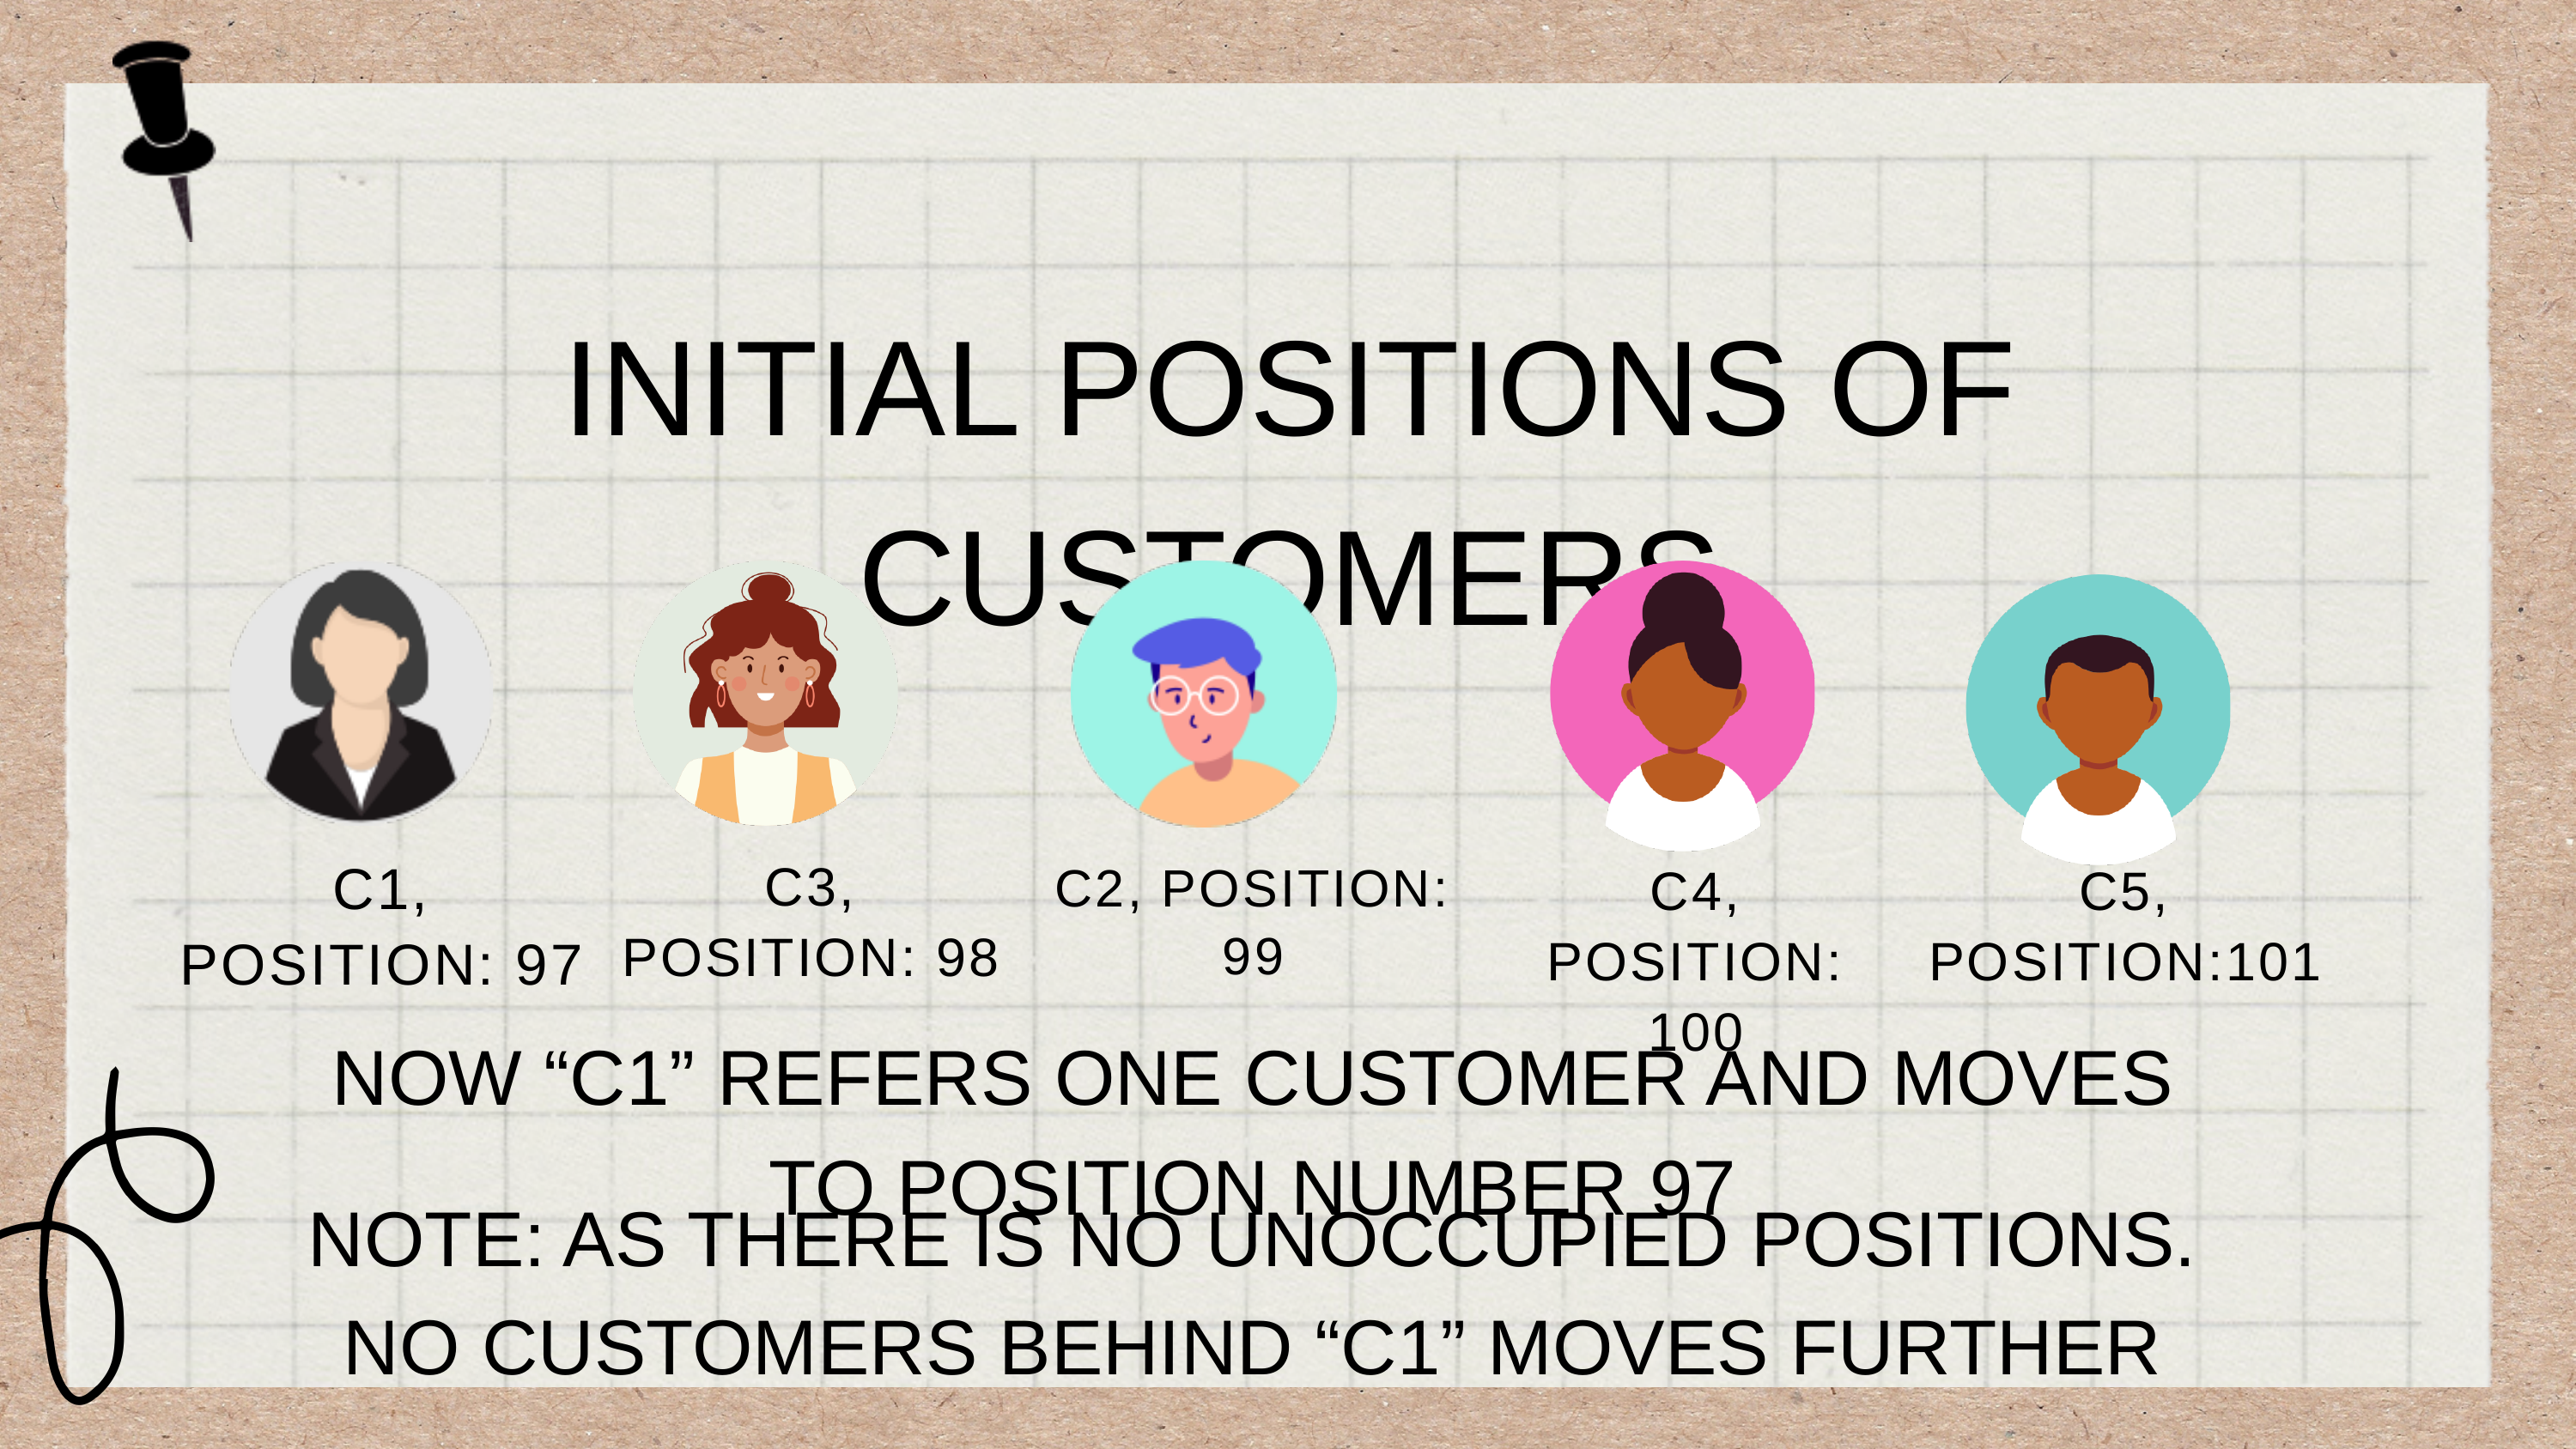

INITIAL POSITIONS OF CUSTOMERS

C3, POSITION: 98

C2, POSITION: 99

C4, POSITION: 100

C1, POSITION: 97

C5, POSITION:101
NOW “C1” REFERS ONE CUSTOMER AND MOVES TO POSITION NUMBER 97

NOTE: AS THERE IS NO UNOCCUPIED POSITIONS. NO CUSTOMERS BEHIND “C1” MOVES FURTHER